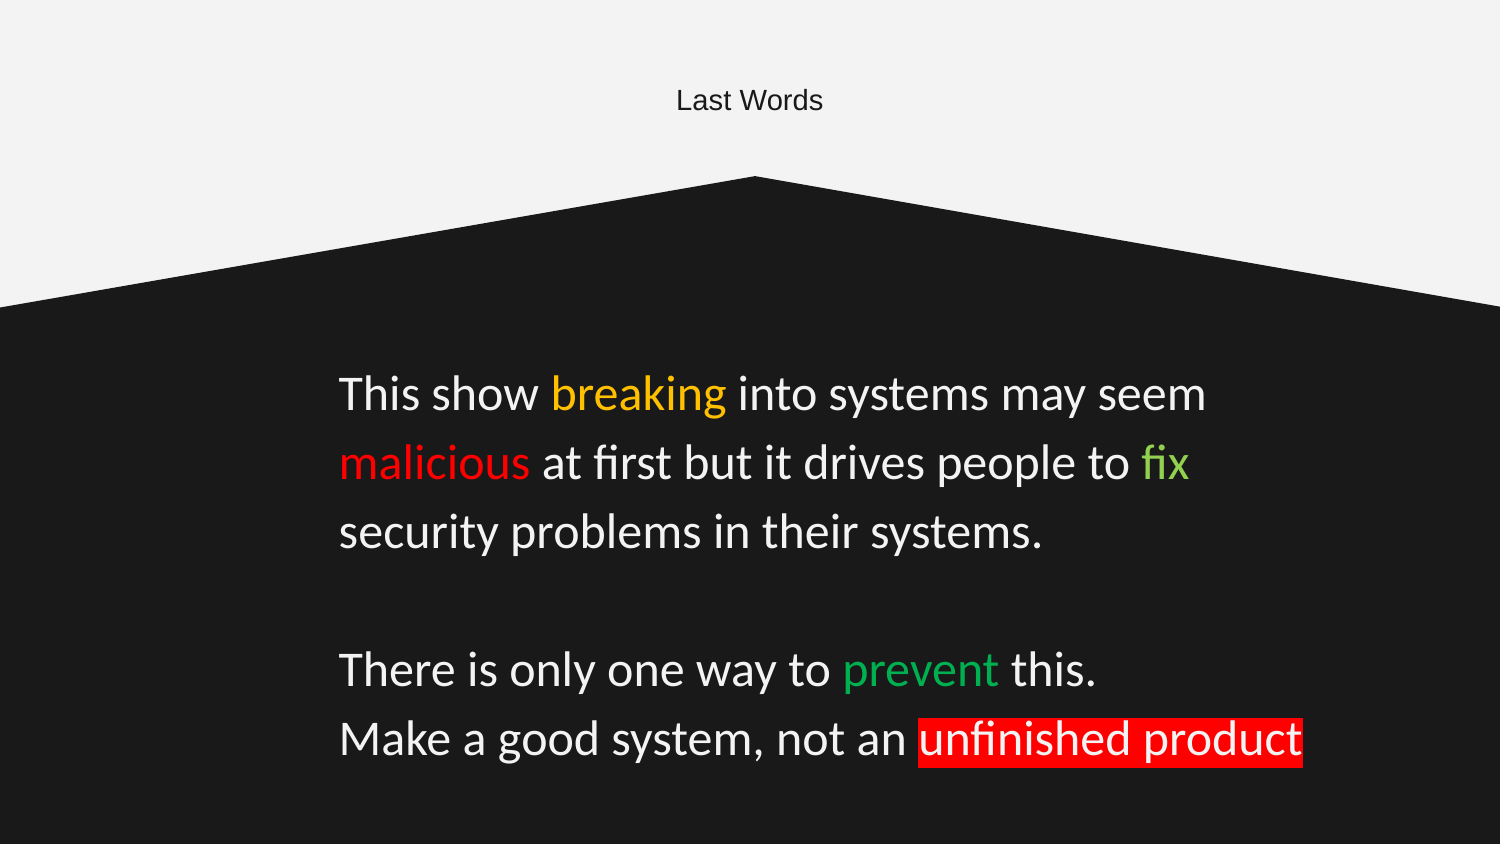

# Last Words
This show breaking into systems may seem malicious at first but it drives people to fix security problems in their systems.

There is only one way to prevent this.
Make a good system, not an unfinished product